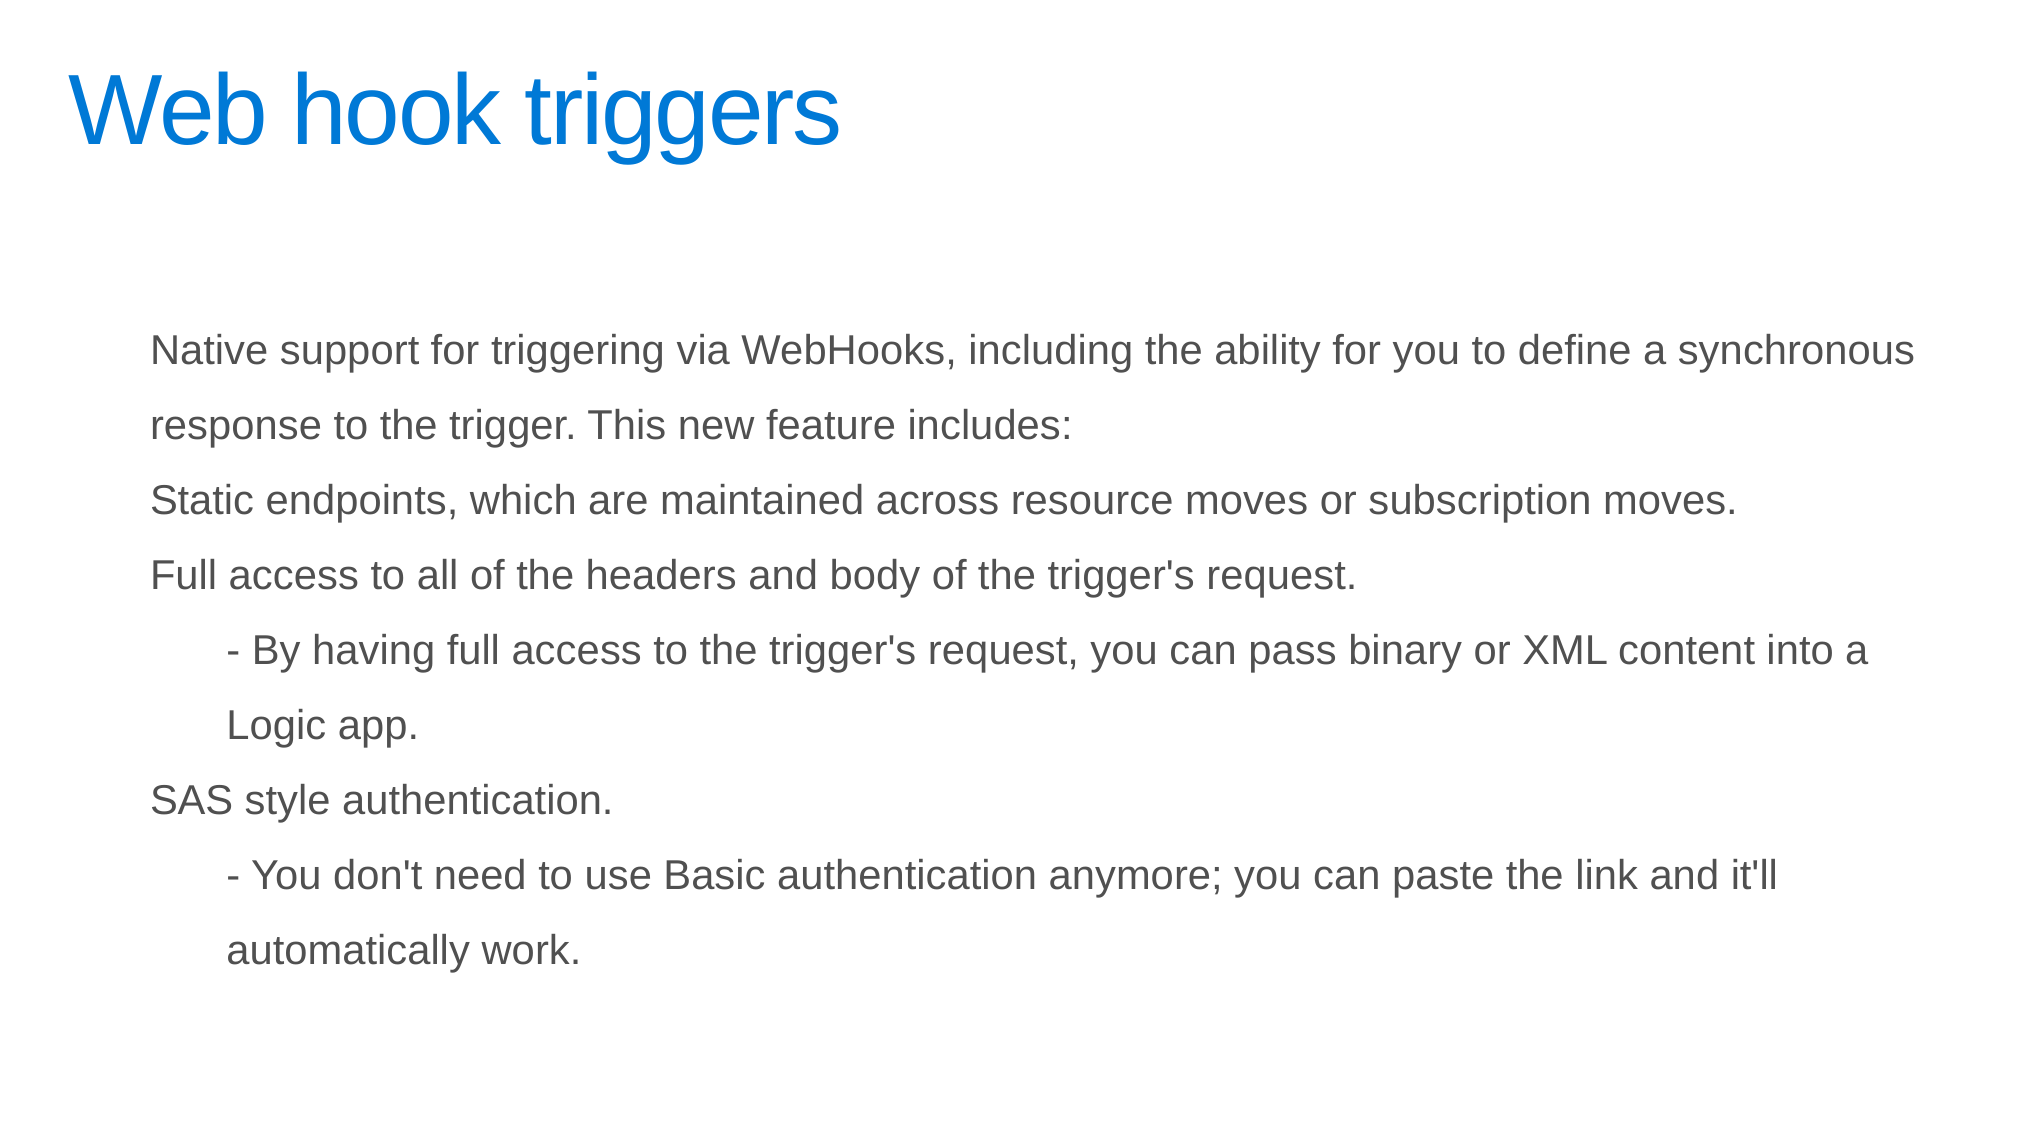

# Web hook triggers
Native support for triggering via WebHooks, including the ability for you to define a synchronous response to the trigger. This new feature includes:
Static endpoints, which are maintained across resource moves or subscription moves.
Full access to all of the headers and body of the trigger's request.
- By having full access to the trigger's request, you can pass binary or XML content into a Logic app.
SAS style authentication.
- You don't need to use Basic authentication anymore; you can paste the link and it'll automatically work.